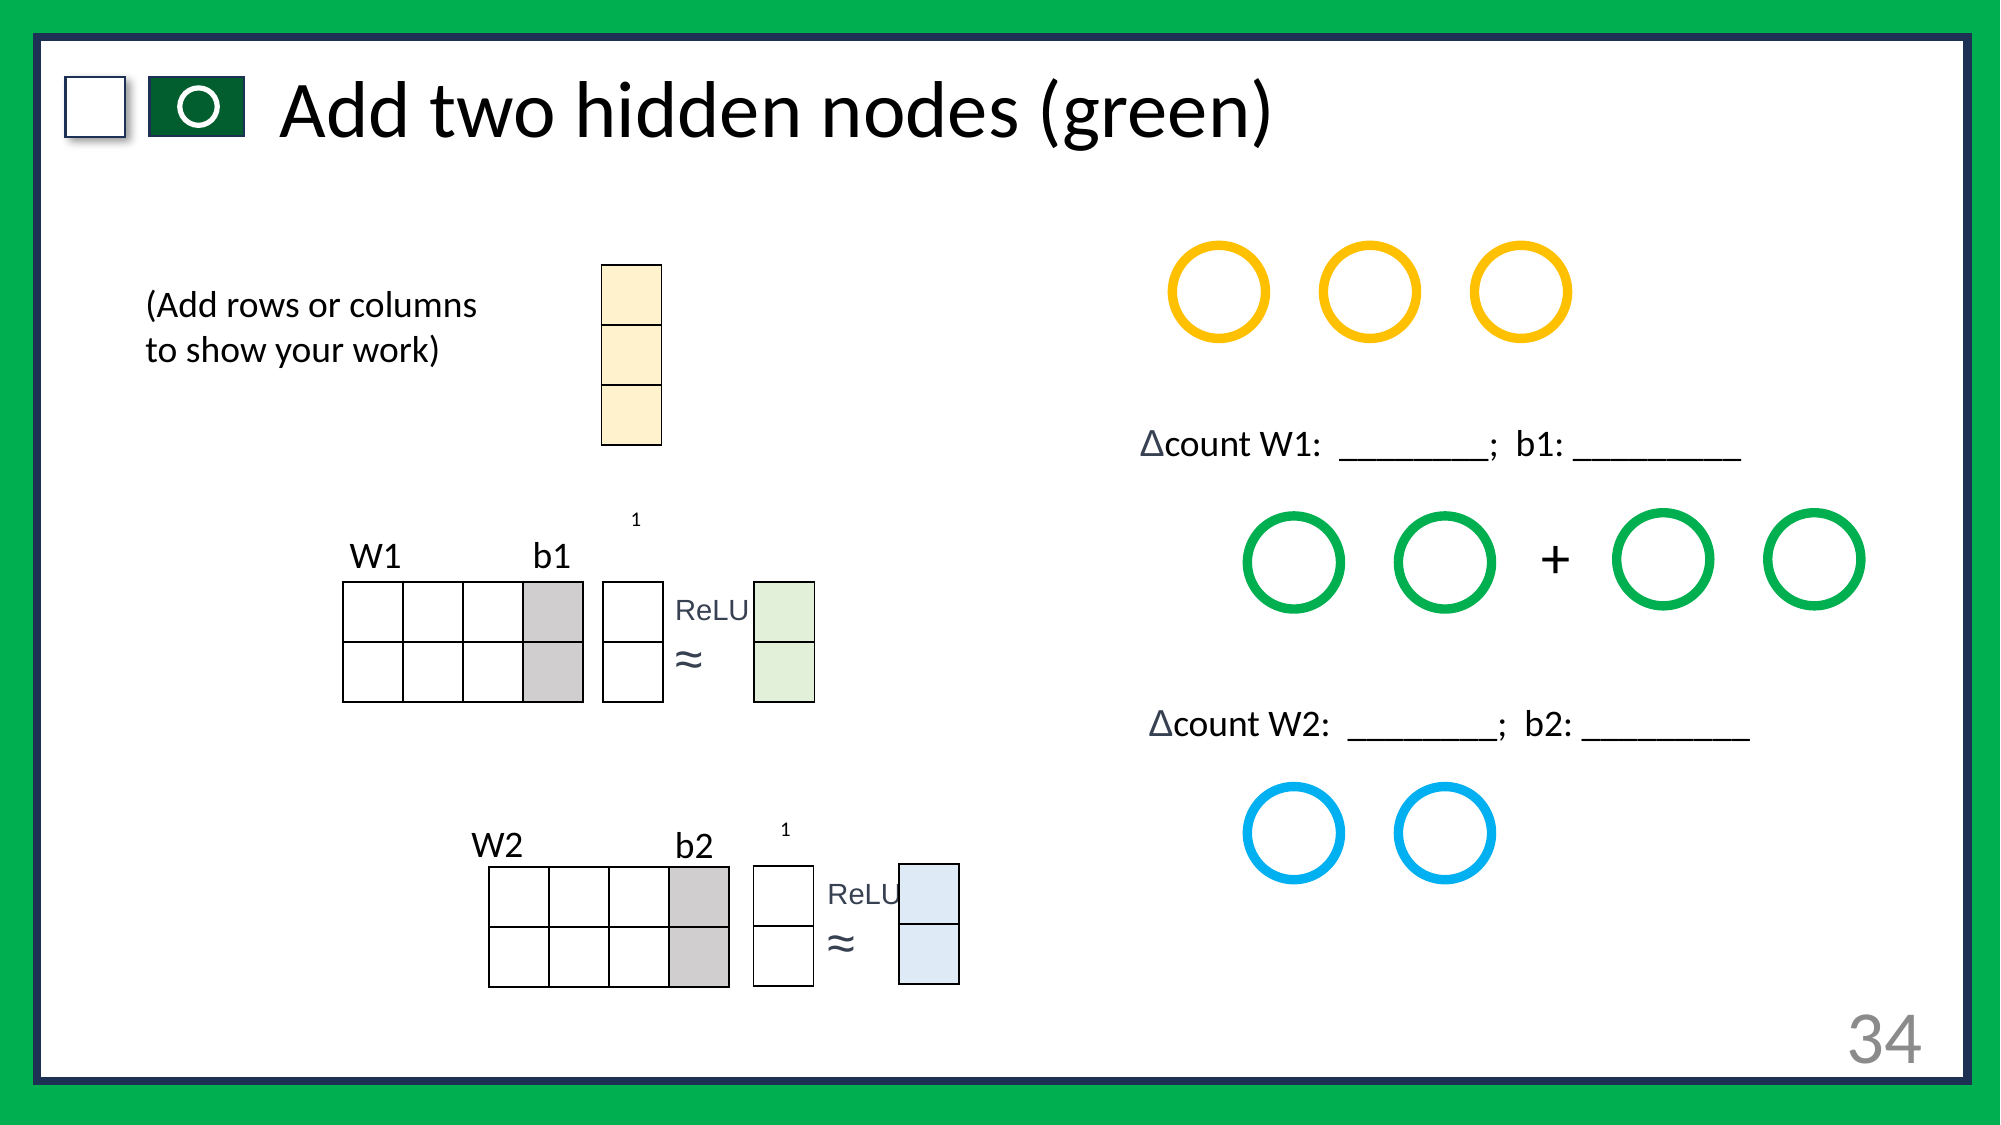

# Add two hidden nodes (green)

|  |
| --- |
|  |
|  |
(Add rows or columns to show your work)
Δcount W1:  ________;  b1: _________
1
+

W1
b1
|  |  |  |  |
| --- | --- | --- | --- |
|  |  |  |  |
|  |
| --- |
|  |
|  |
| --- |
|  |
ReLU
≈
Δcount W2:  ________;  b2: _________

1
W2
b2
|  |
| --- |
|  |
|  |
| --- |
|  |
|  |  |  |  |
| --- | --- | --- | --- |
|  |  |  |  |
ReLU
≈
34